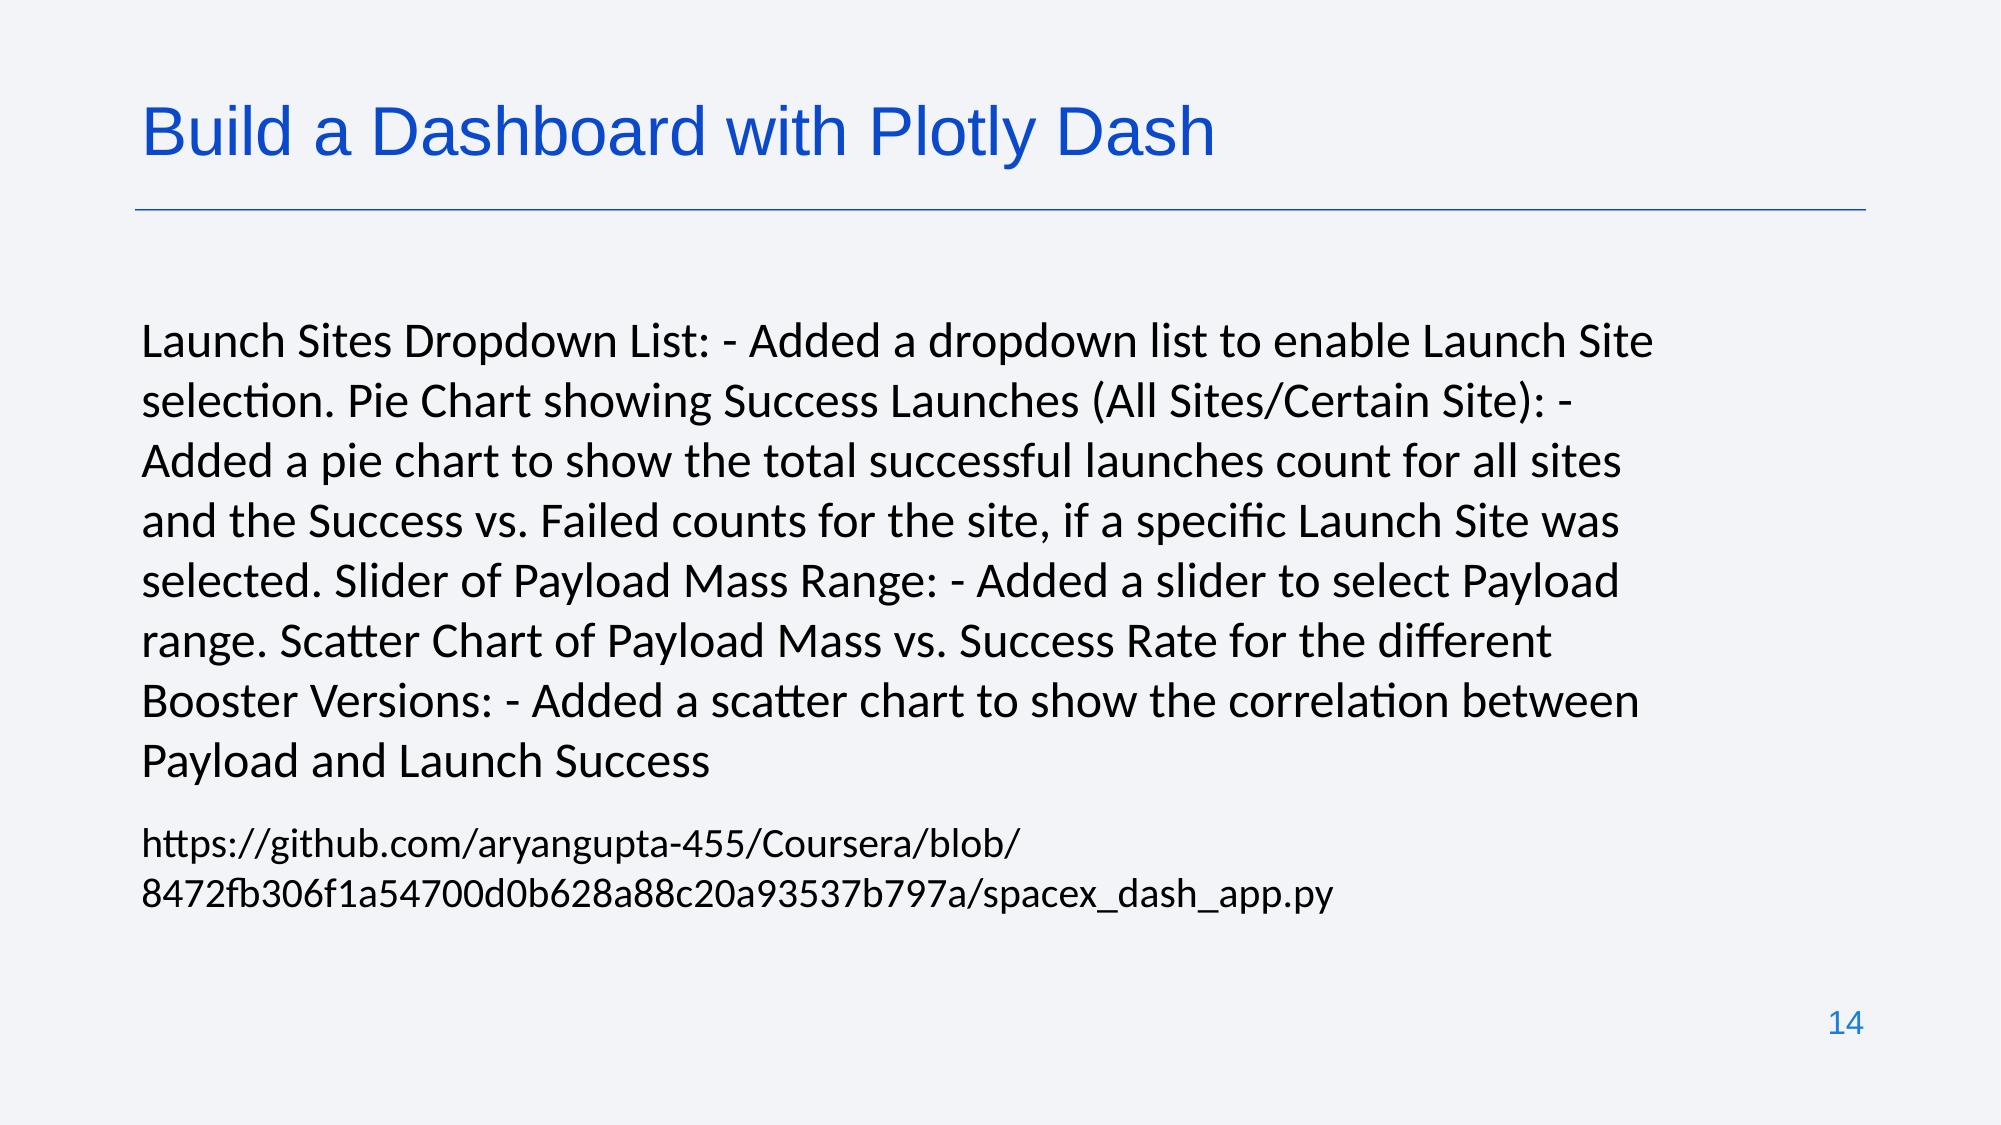

Build a Dashboard with Plotly Dash
Launch Sites Dropdown List: - Added a dropdown list to enable Launch Site selection. Pie Chart showing Success Launches (All Sites/Certain Site): - Added a pie chart to show the total successful launches count for all sites and the Success vs. Failed counts for the site, if a specific Launch Site was selected. Slider of Payload Mass Range: - Added a slider to select Payload range. Scatter Chart of Payload Mass vs. Success Rate for the different Booster Versions: - Added a scatter chart to show the correlation between Payload and Launch Success
https://github.com/aryangupta-455/Coursera/blob/8472fb306f1a54700d0b628a88c20a93537b797a/spacex_dash_app.py
14